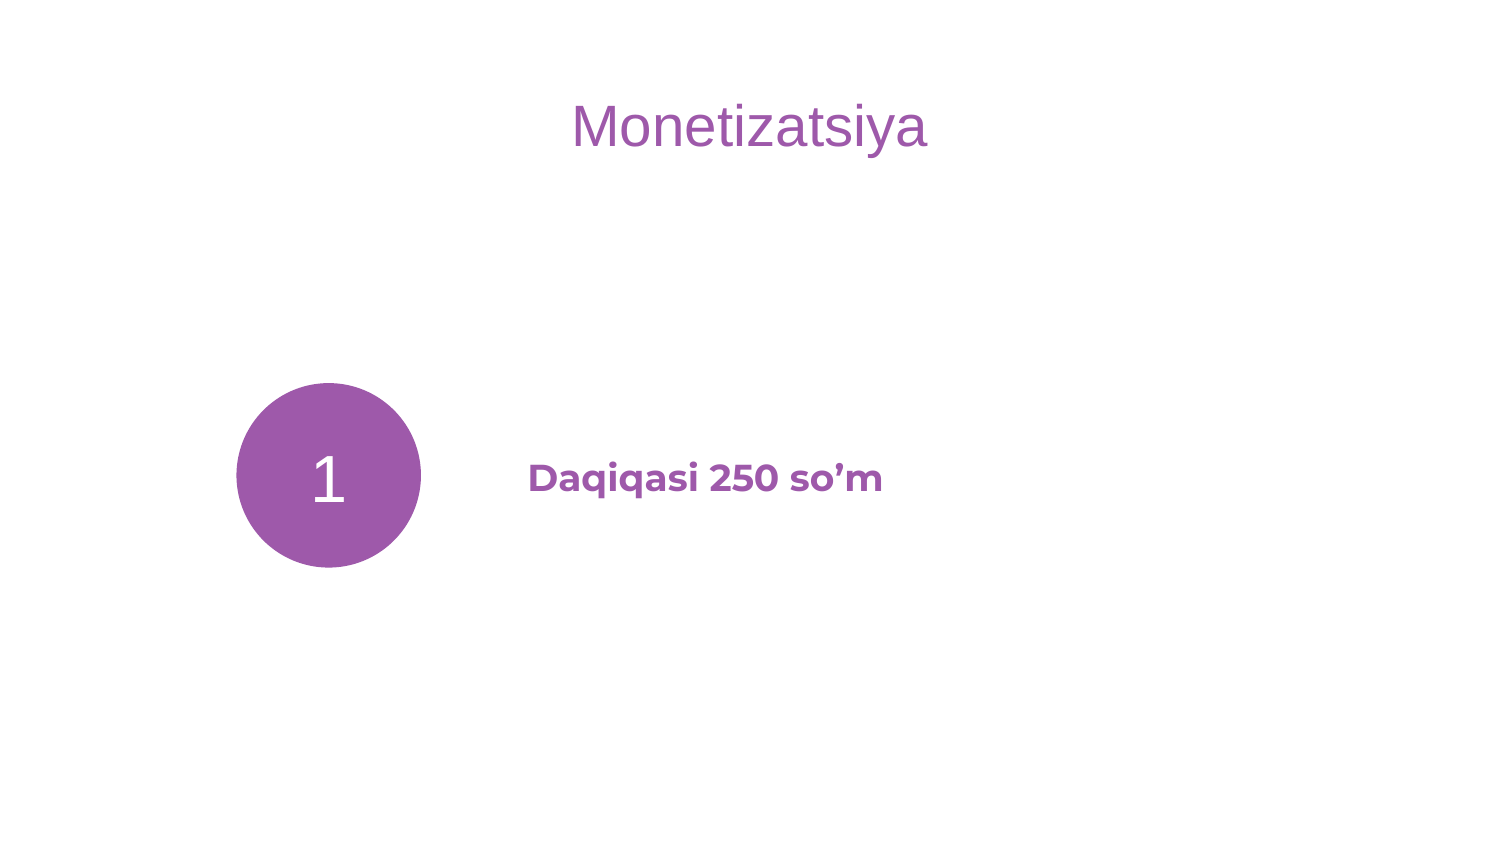

# Monetizatsiya
3
2

1
Daqiqasi 250 so’m